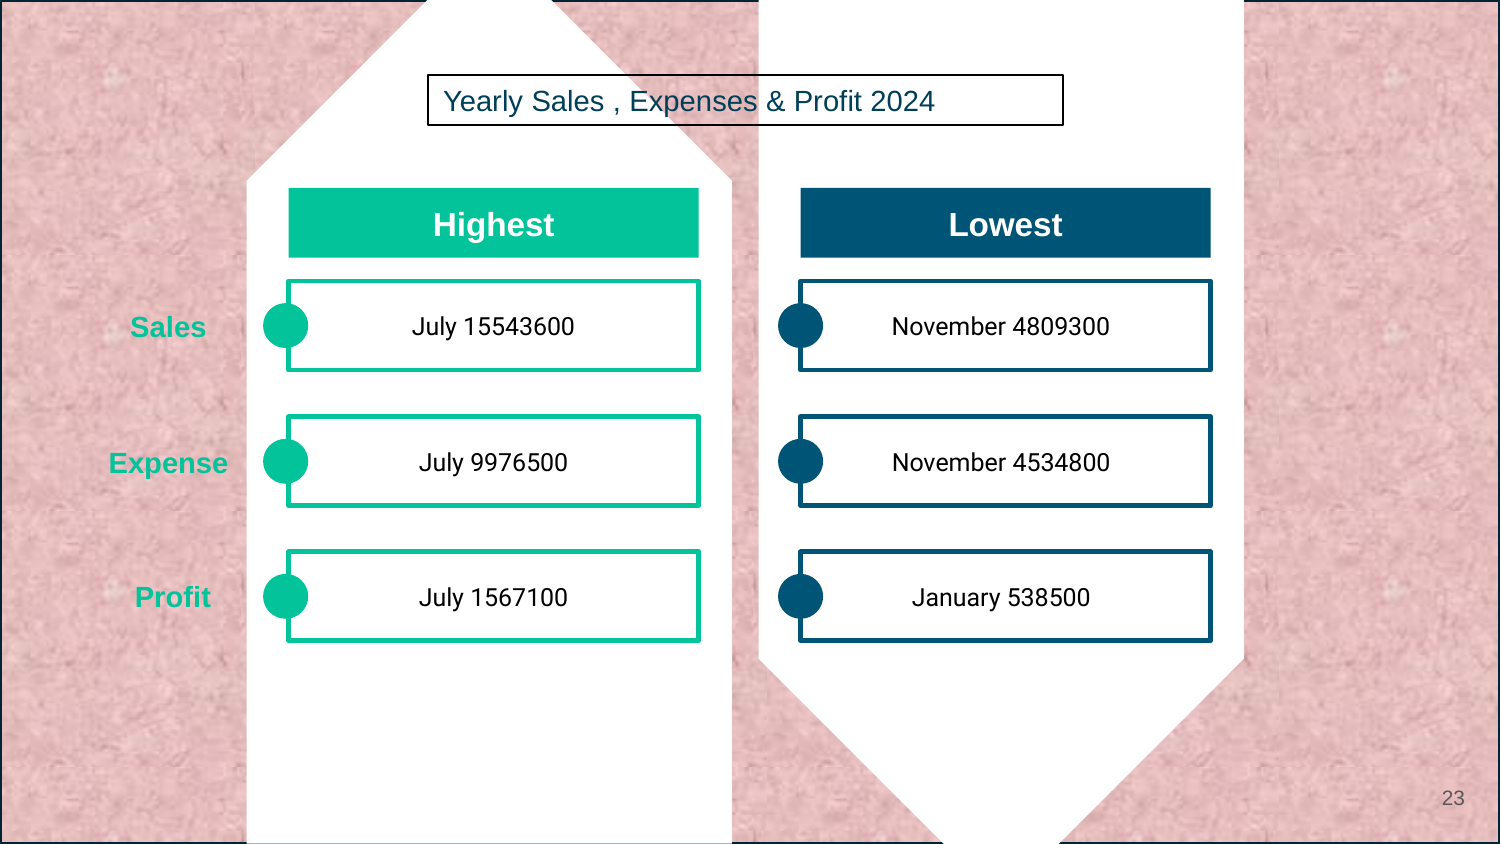

Yearly Sales , Expenses & Profit 2024

Highest
Lowest

July 15543600
Sales

November 4809300

Expense
July 9976500

November 4534800

Profit

July 1567100

January 538500

23